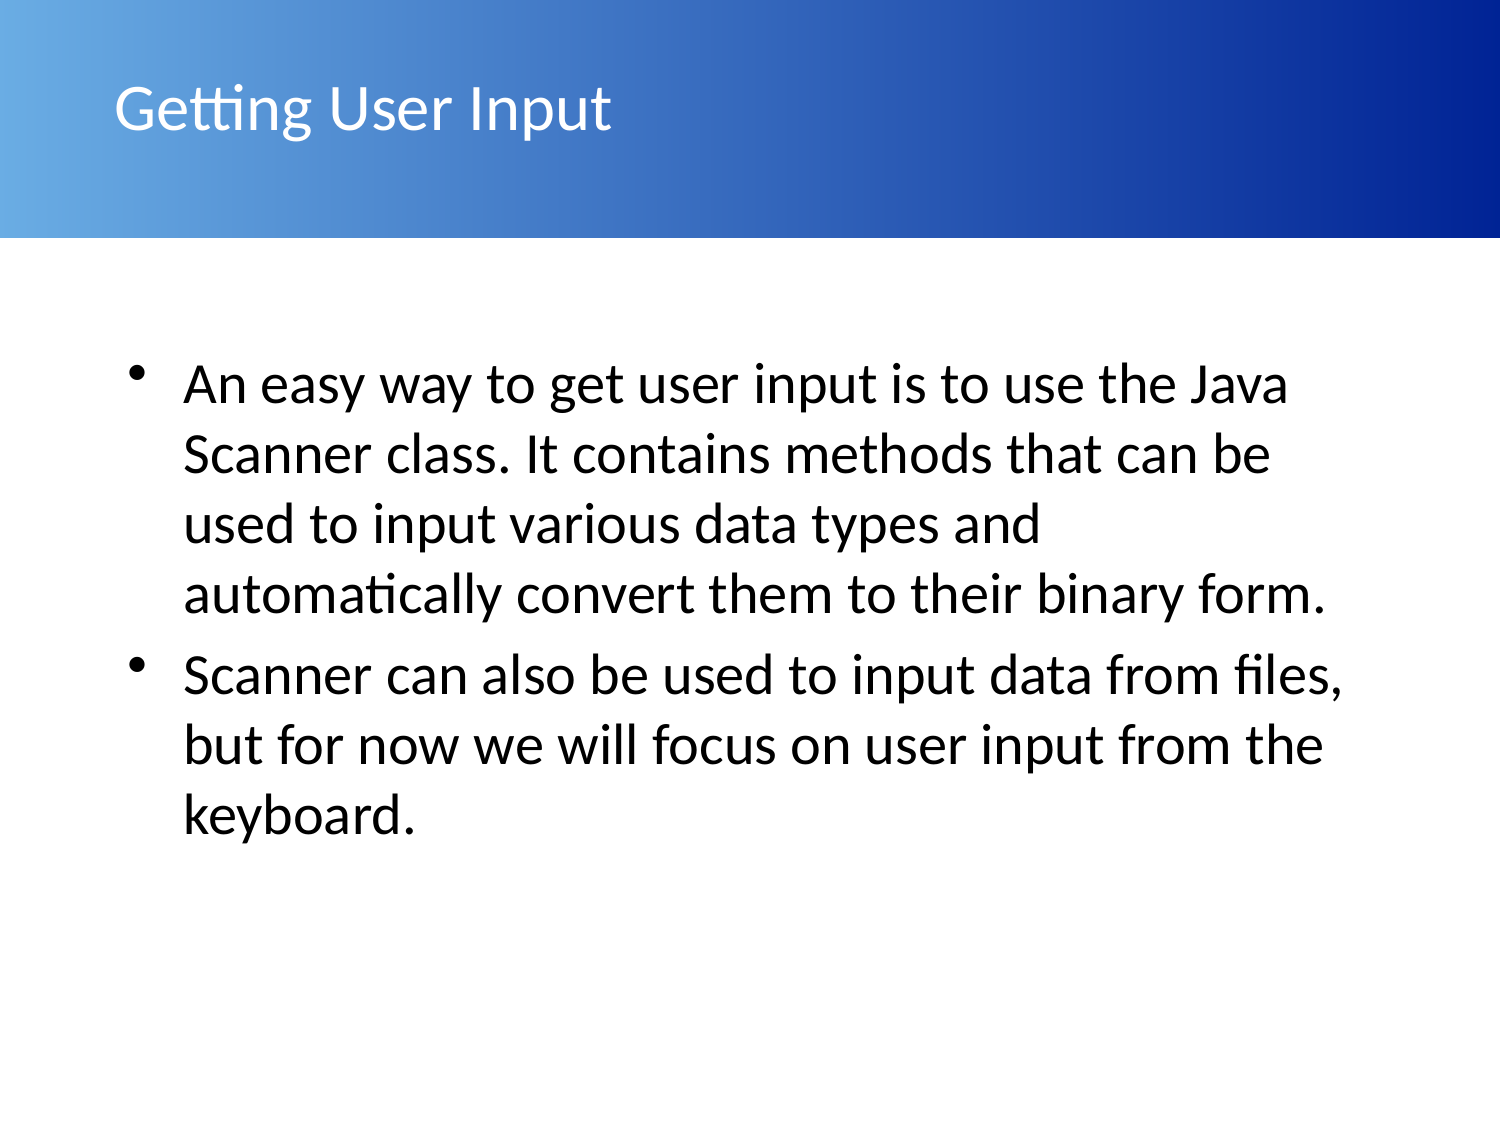

# Getting User Input

An easy way to get user input is to use the Java Scanner class. It contains methods that can be used to input various data types and automatically convert them to their binary form.
Scanner can also be used to input data from files, but for now we will focus on user input from the keyboard.